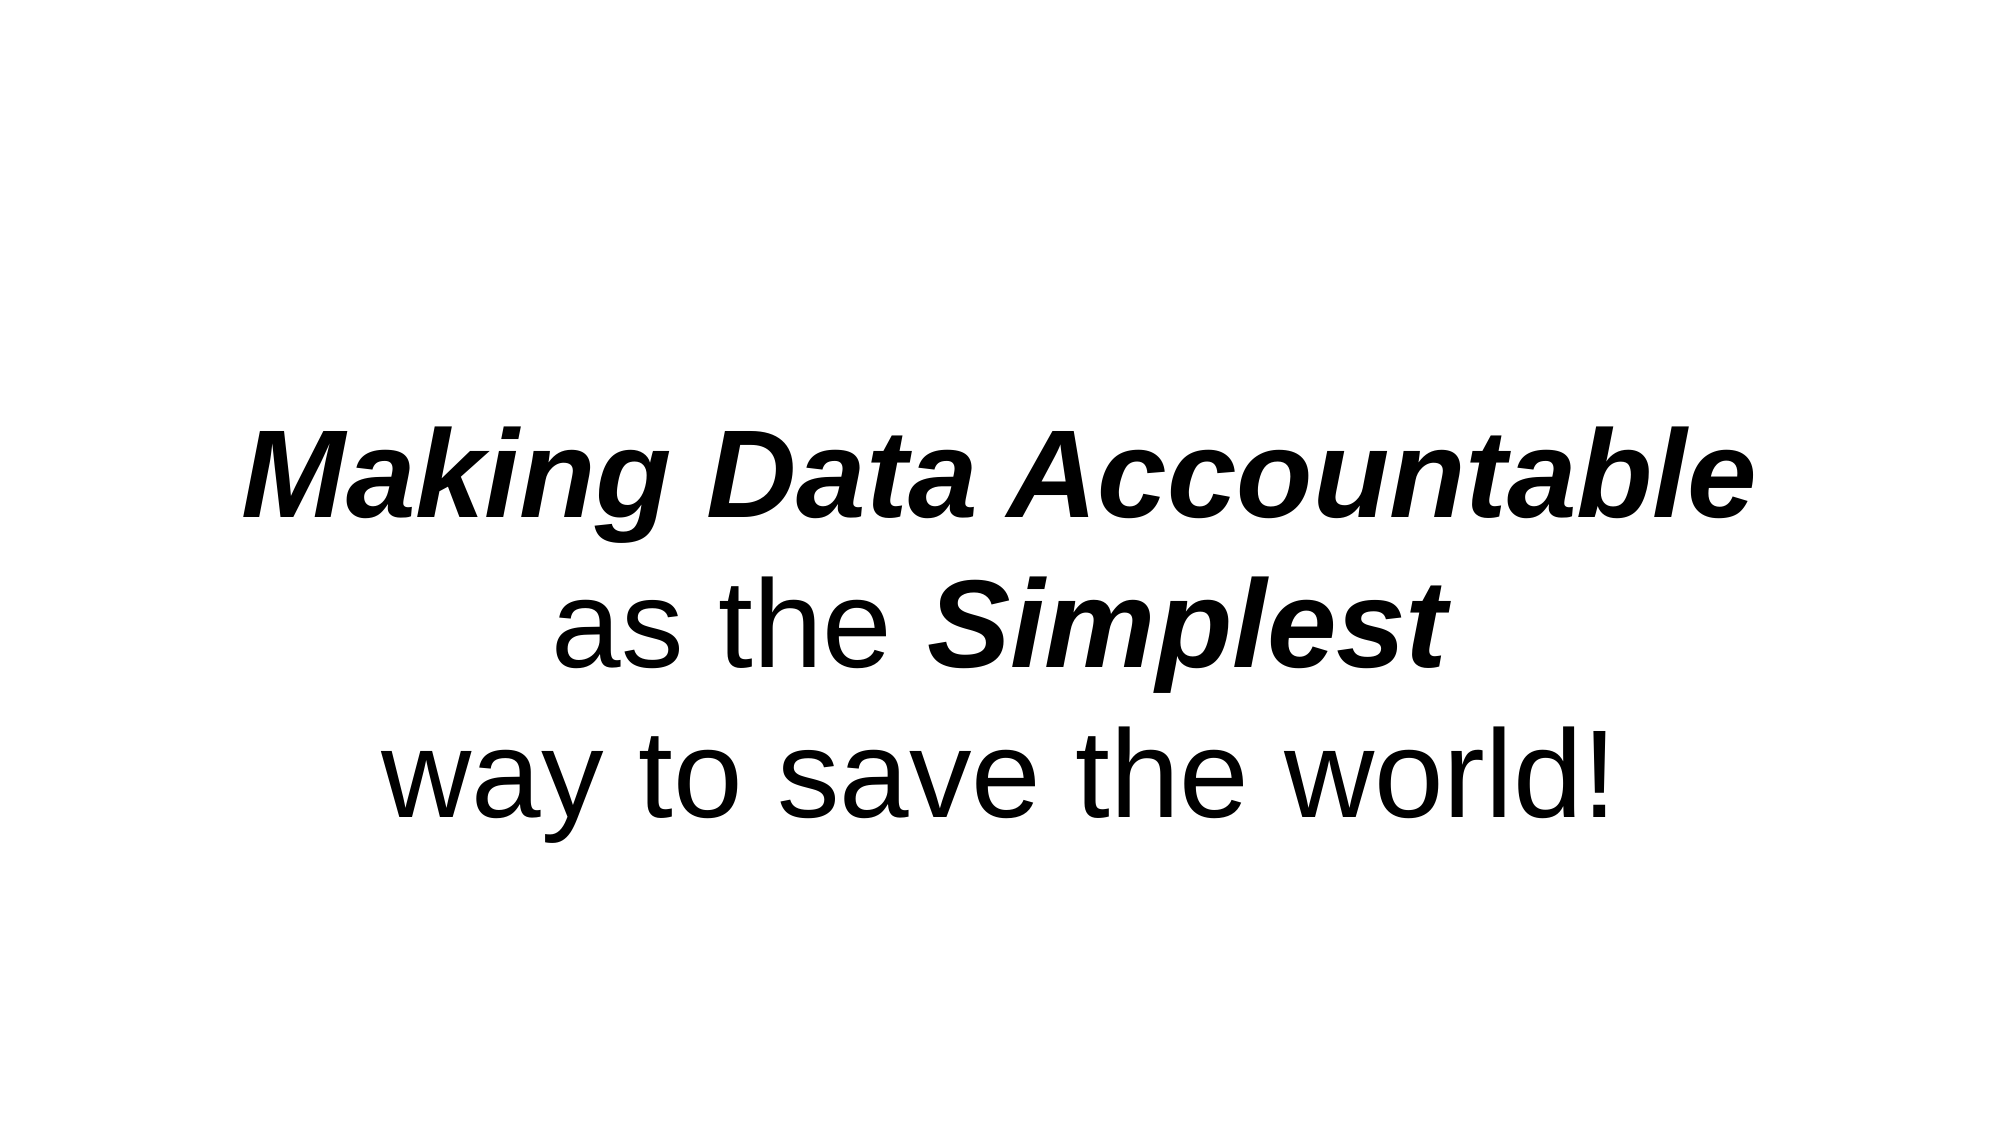

# Making Data Accountable as the Simplest way to save the world!